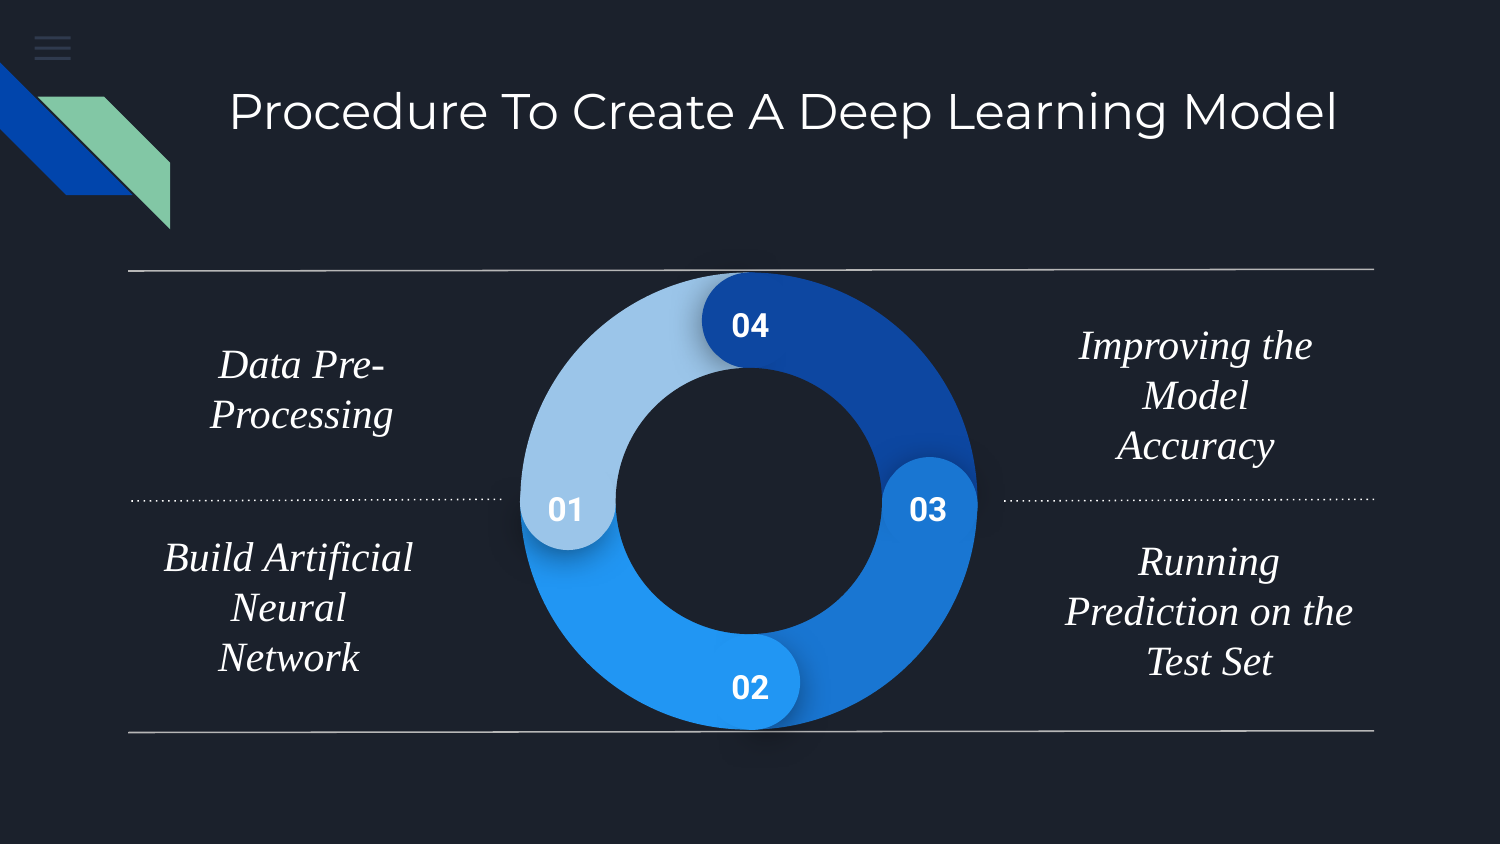

# Procedure To Create A Deep Learning Model

04
Improving the Model Accuracy
Data Pre-Processing

01
03
Build Artificial Neural Network
Running Prediction on the Test Set

02